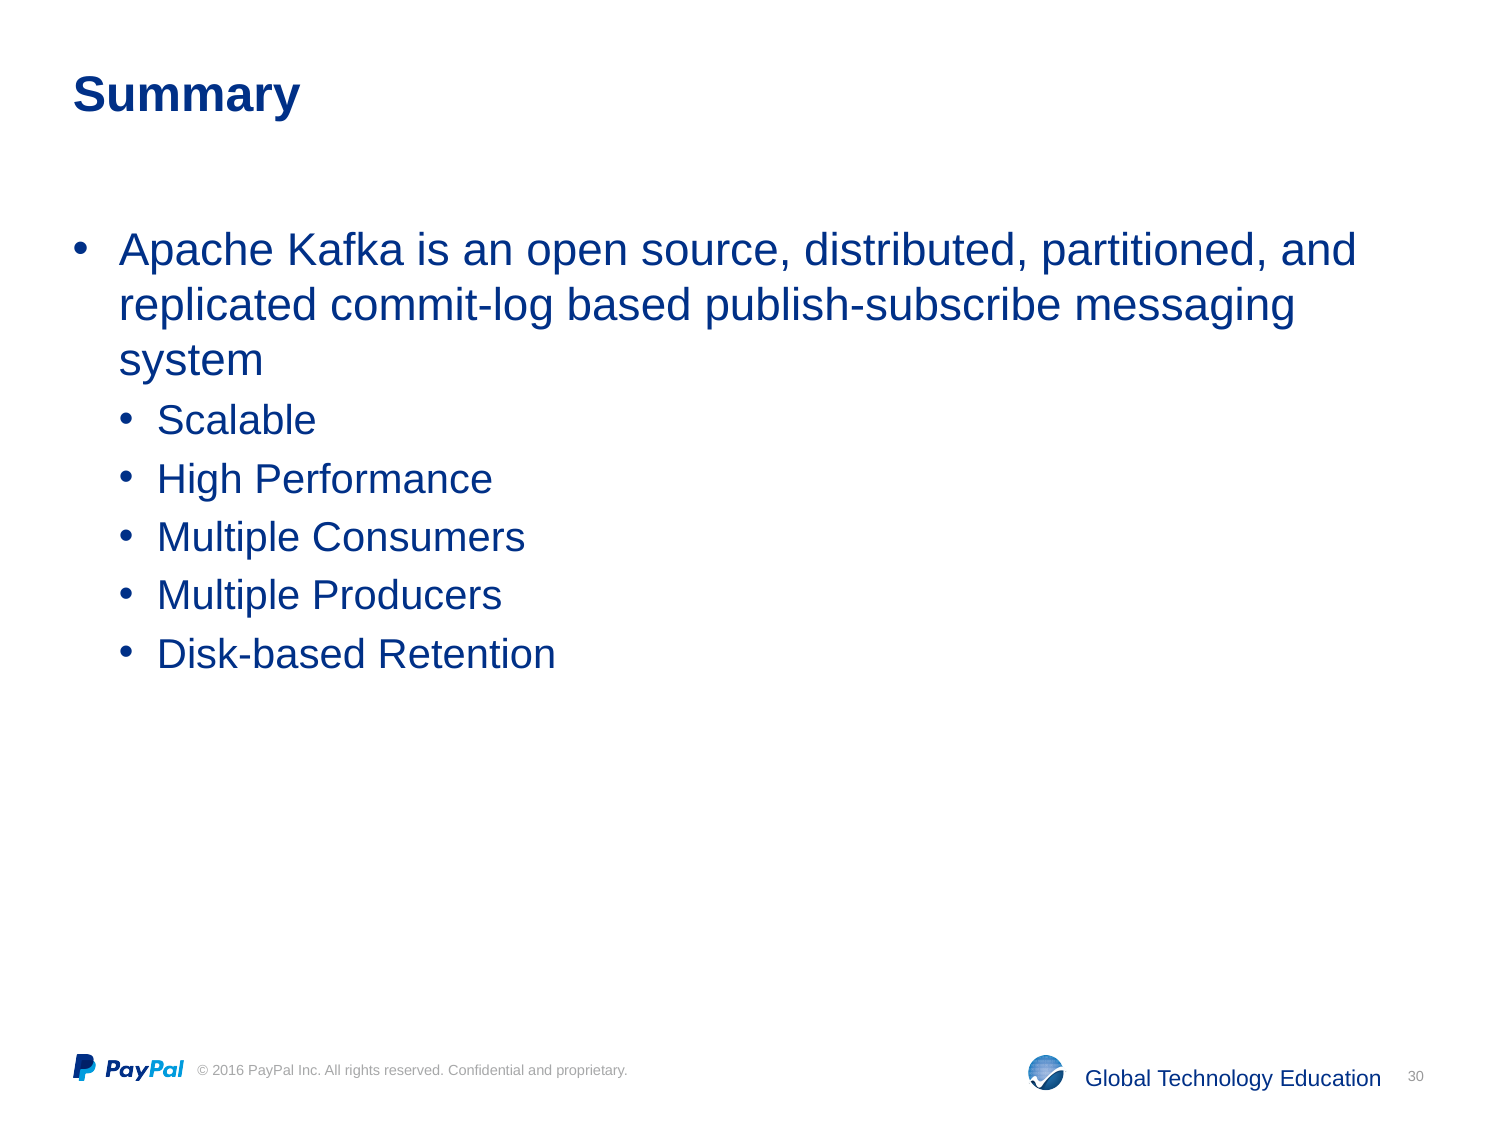

# Summary
Apache Kafka is an open source, distributed, partitioned, and replicated commit-log based publish-subscribe messaging system
Scalable
High Performance
Multiple Consumers
Multiple Producers
Disk-based Retention

30